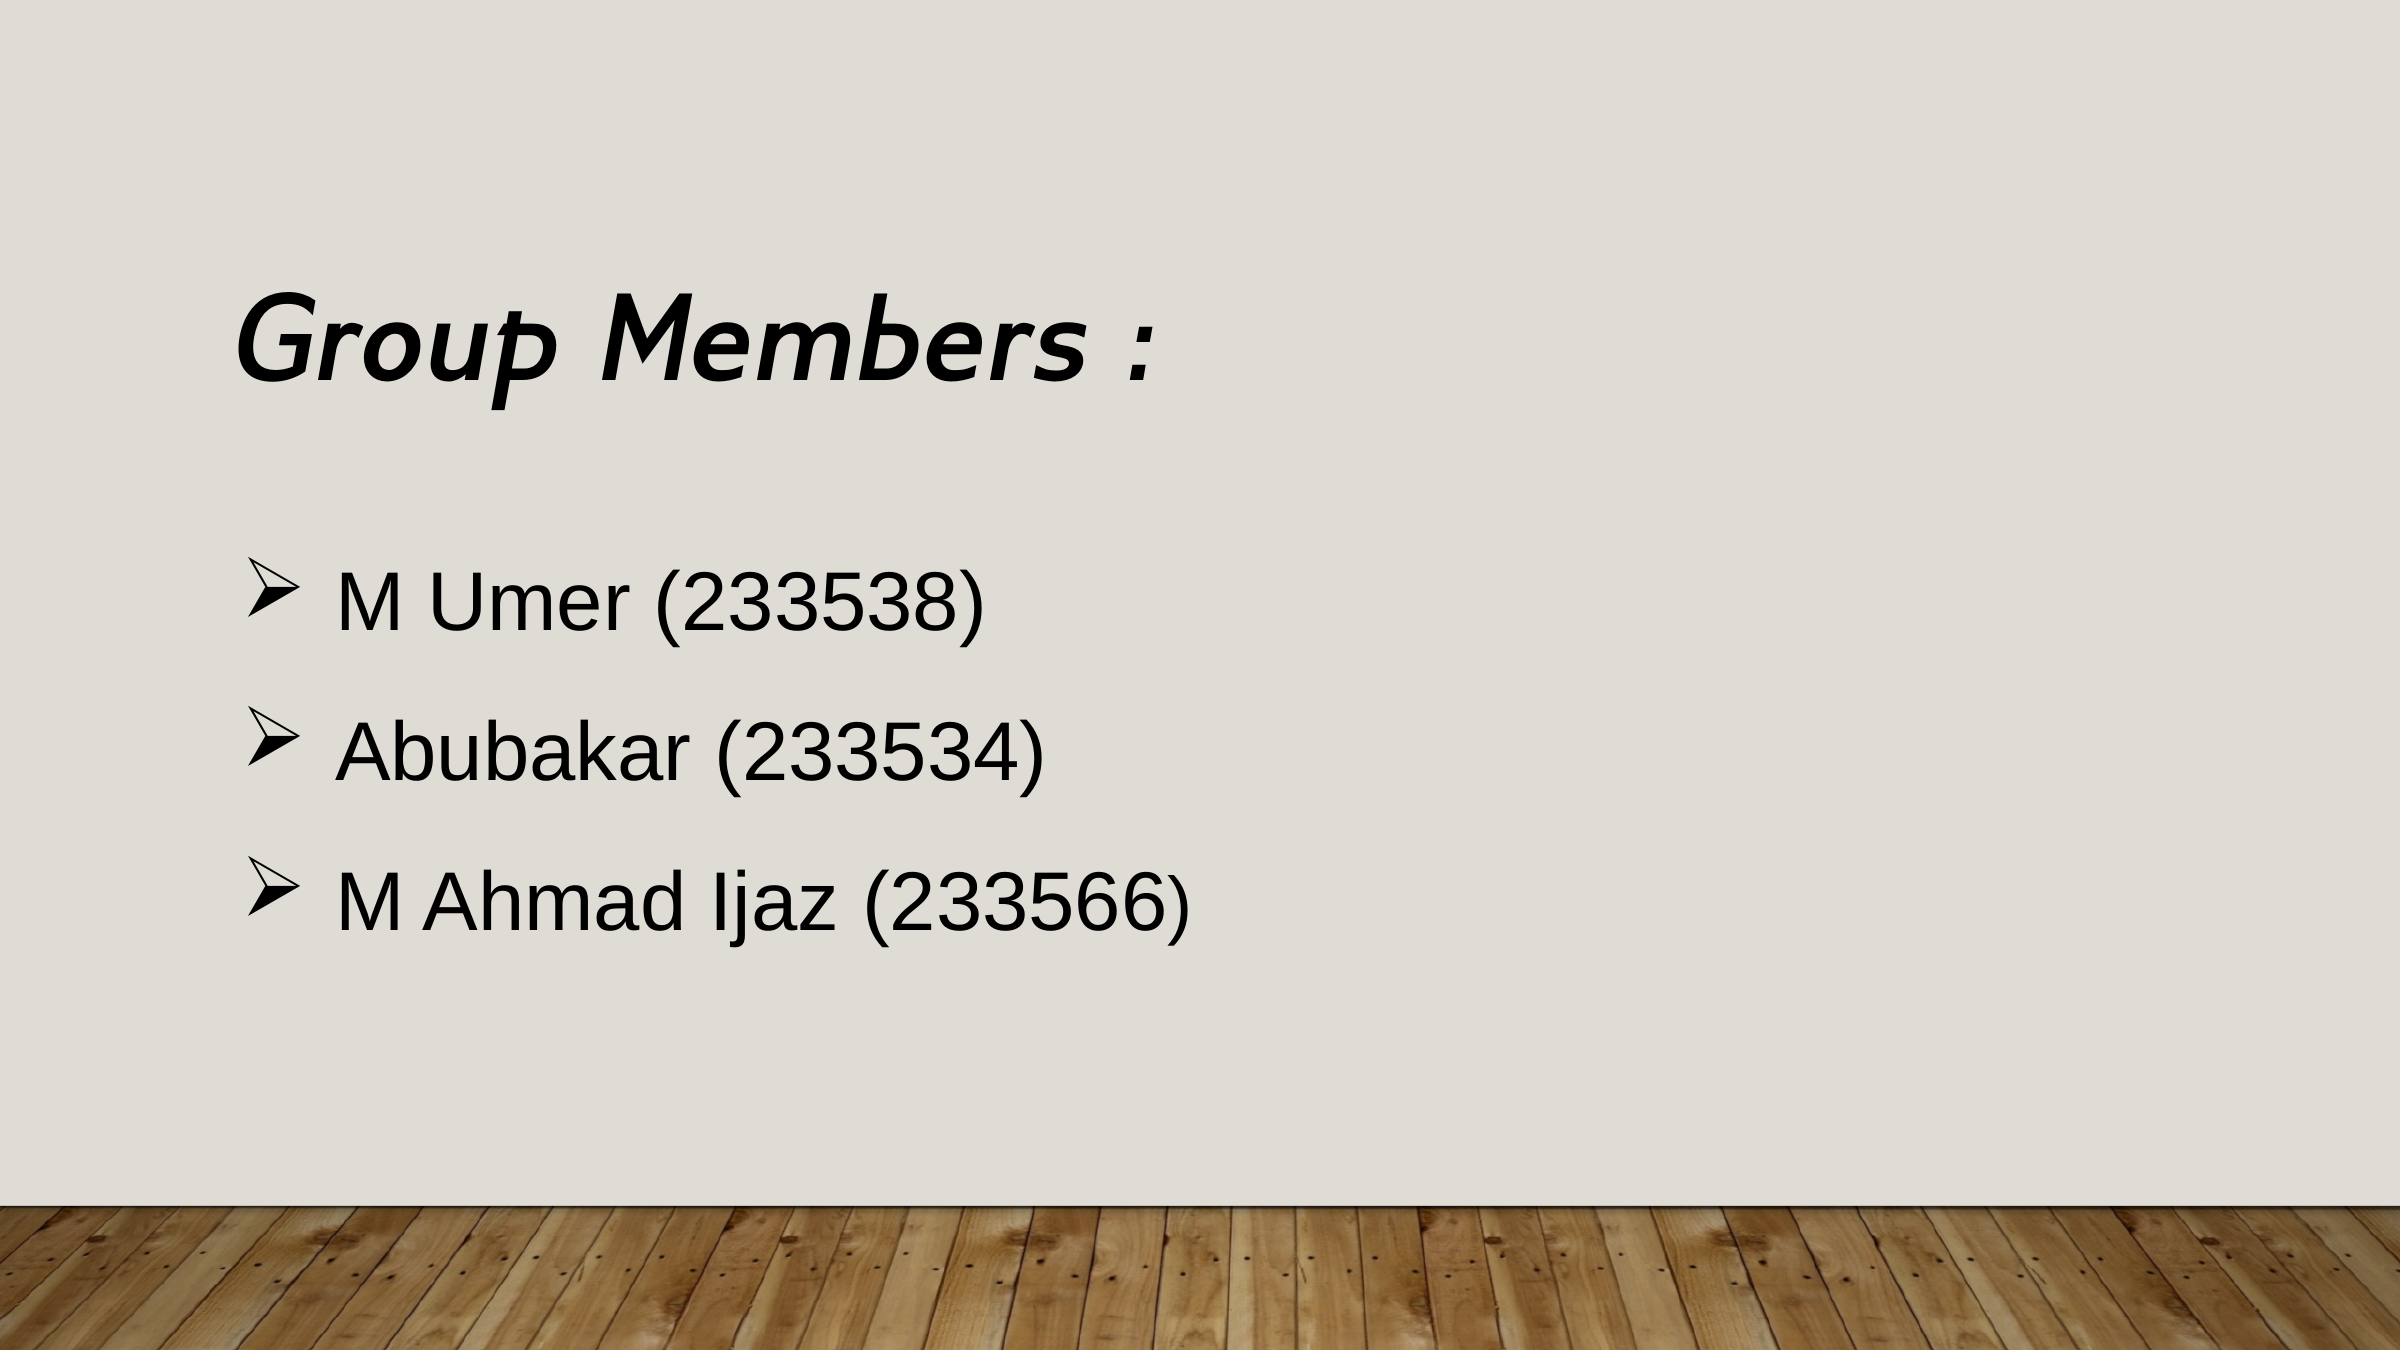

Group Members :
M Umer (233538)
Abubakar (233534)
M Ahmad Ijaz (233566)